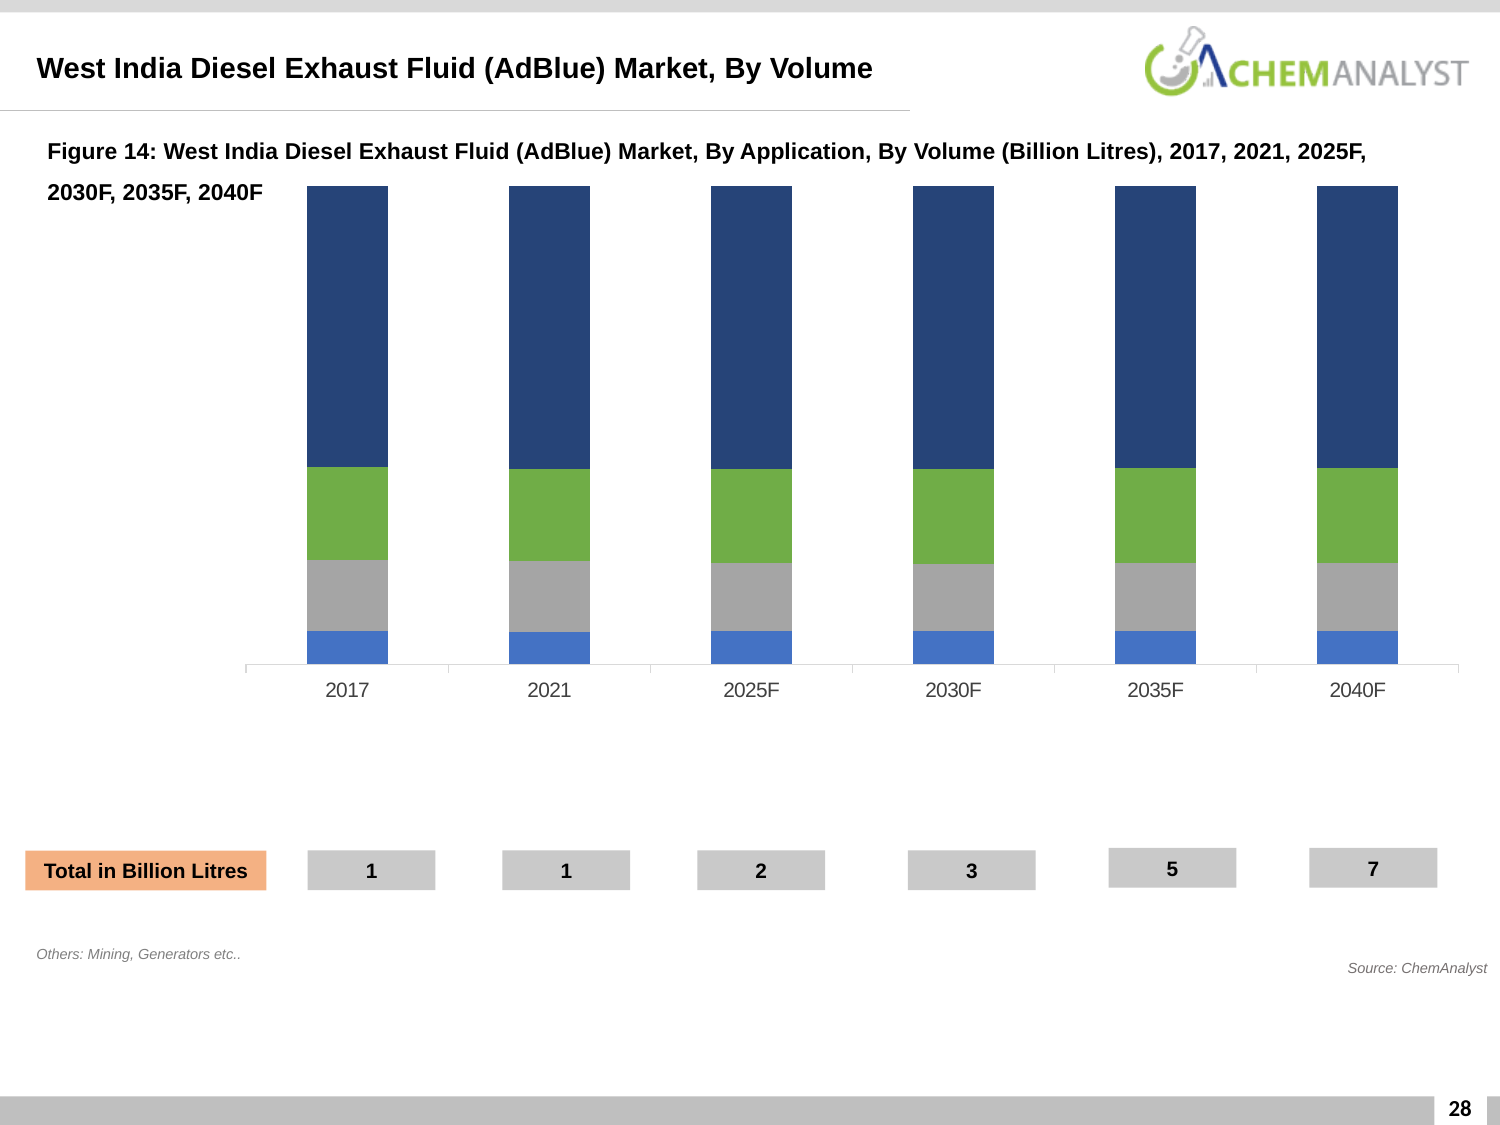

West India Diesel Exhaust Fluid (AdBlue) Market, By Volume
Figure 14: West India Diesel Exhaust Fluid (AdBlue) Market, By Application, By Volume (Billion Litres), 2017, 2021, 2025F, 2030F, 2035F, 2040F

### Chart

| Category | Others | Agriculture | Construction | Automotive |
|---|---|---|---|---|
| 2017 | 0.054556350229333354 | 0.11515729608066669 | 0.1495649942366667 | 0.4556695161199999 |
| 2021 | 0.07244779631039996 | 0.15814563206399998 | 0.20687158356479998 | 0.6310865560608 |
| 2025F | 0.11636694103125036 | 0.24359027306249995 | 0.332476974375 | 1.0038769052812497 |
| 2030F | 0.19185743623379098 | 0.3878437986419104 | 0.547220348970985 | 1.625695865705552 |
| 2035F | 0.3268006125566199 | 0.670106306555493 | 0.940318068452958 | 2.7785125673645075 |
| 2040F | 0.5197414747847678 | 1.0581518243822052 | 1.4882827000661505 | 4.401373925835369 |
5
7
1
1
2
3
Total in Billion Litres
Others: Mining, Generators etc..
Source: ChemAnalyst